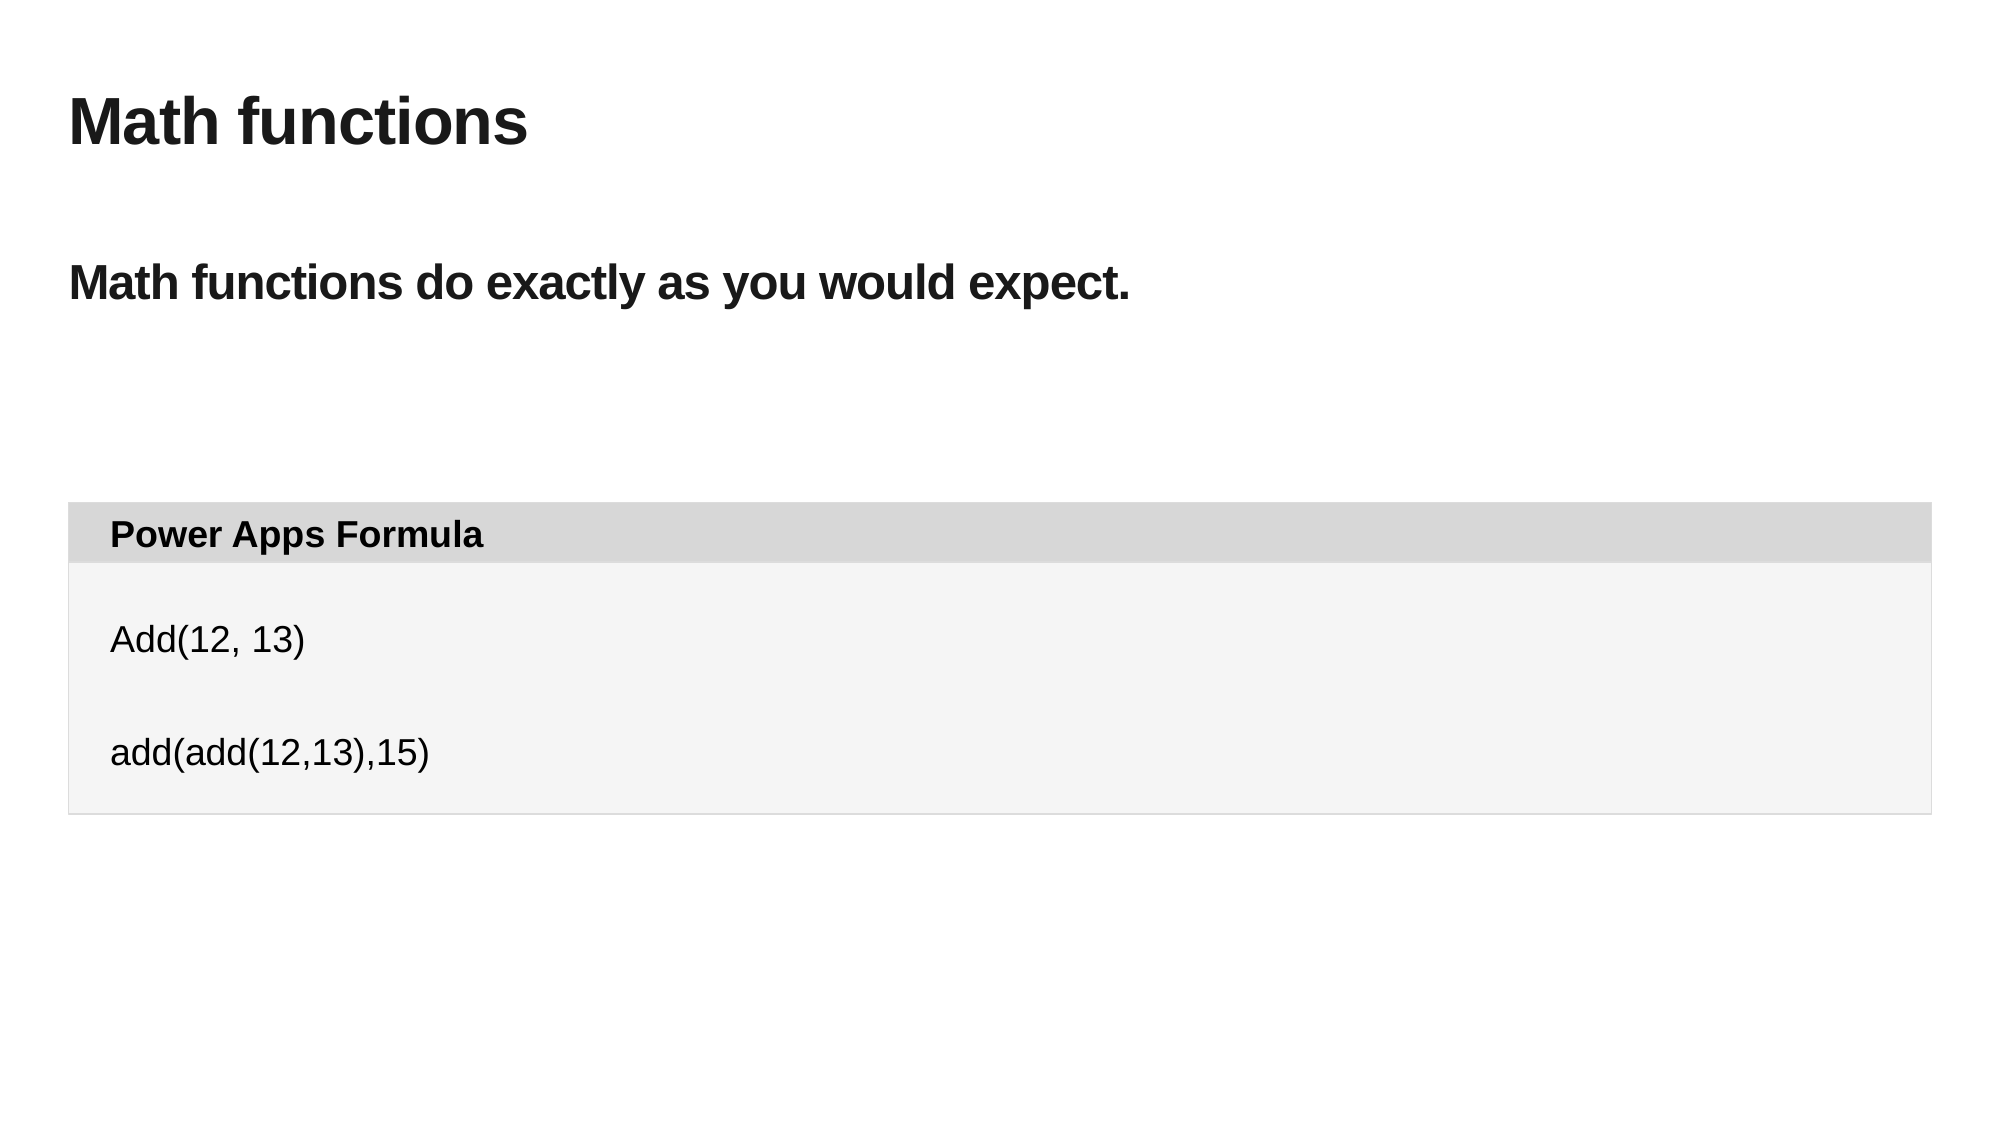

# Math functions
Math functions do exactly as you would expect.
Power Apps Formula
Add(12, 13)

add(add(12,13),15)